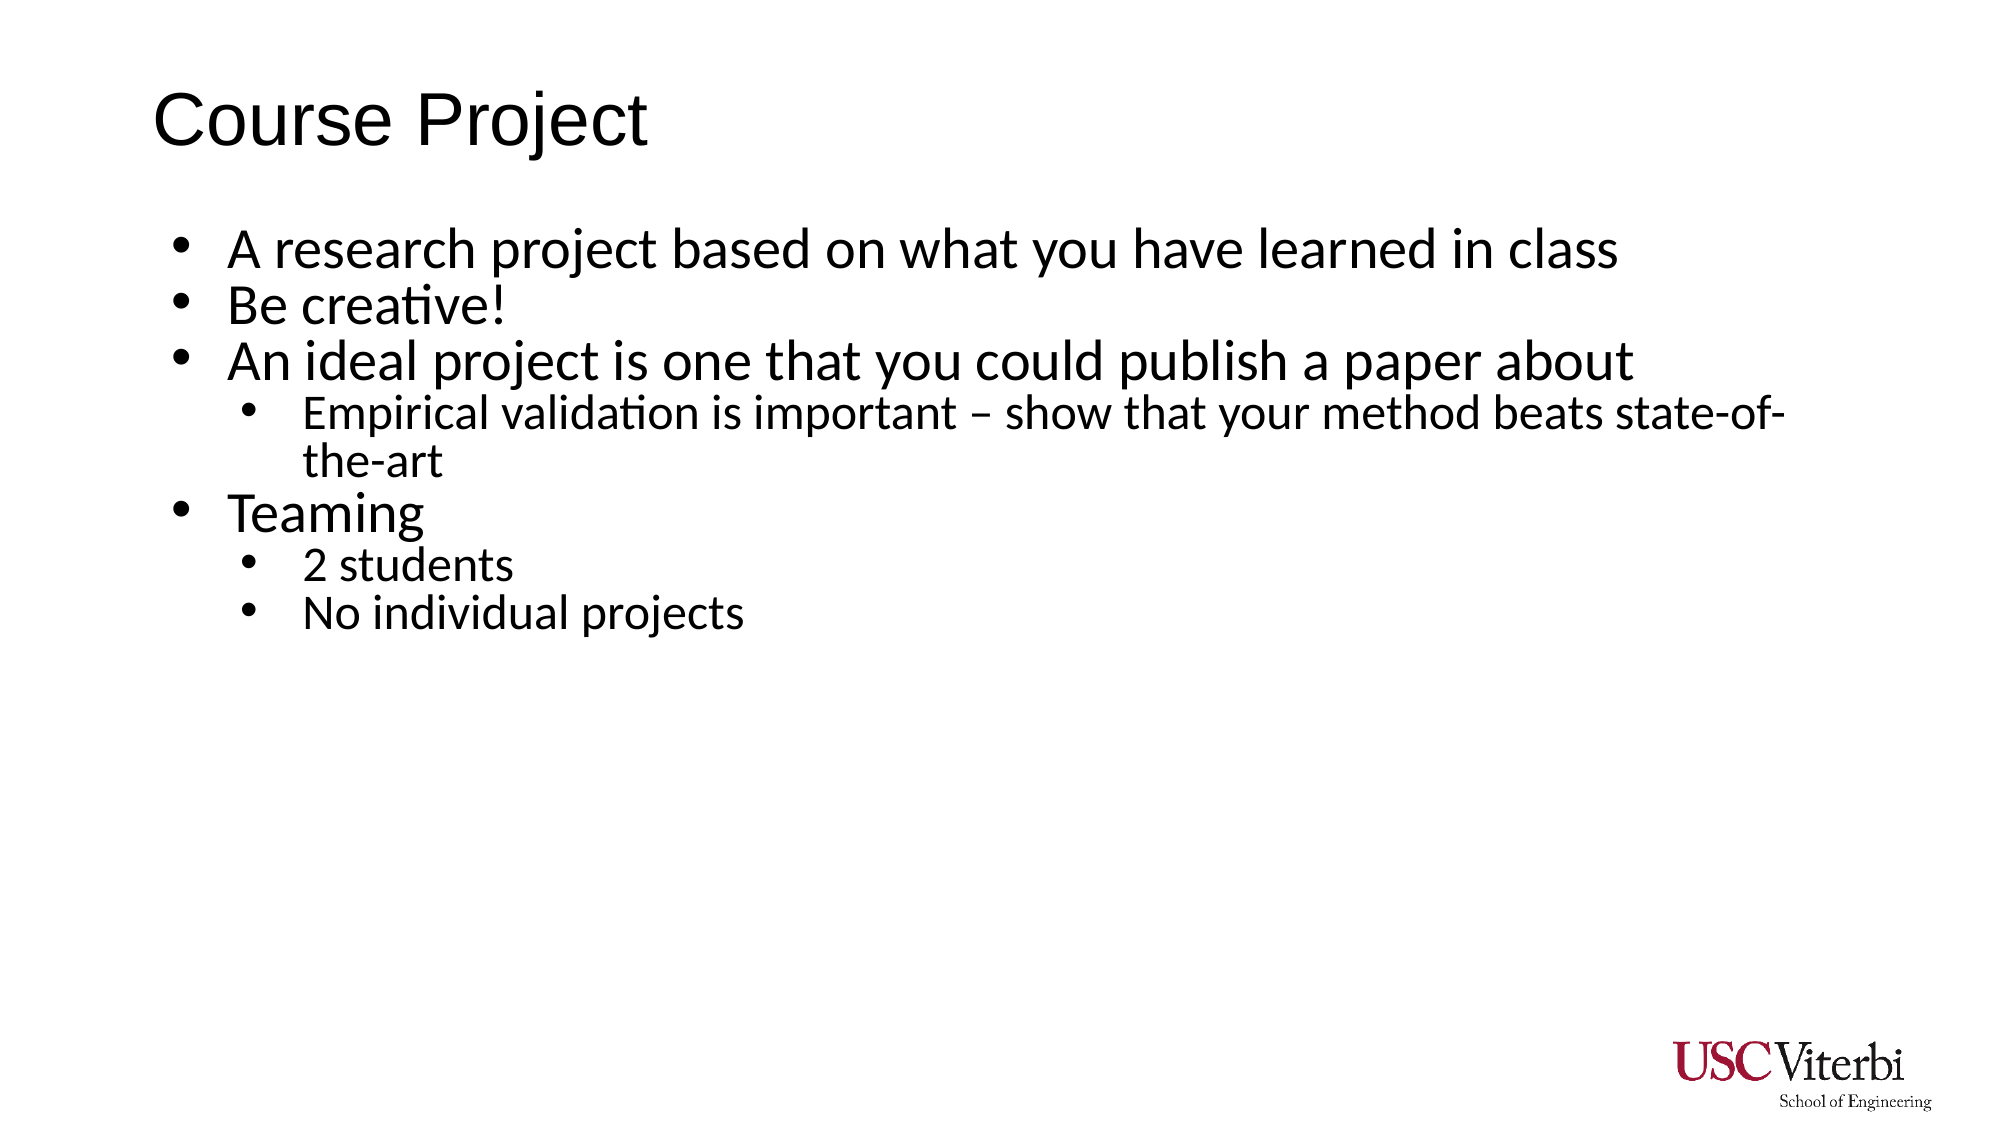

# Course Project
A research project based on what you have learned in class
Be creative!
An ideal project is one that you could publish a paper about
Empirical validation is important – show that your method beats state-of-the-art
Teaming
2 students
No individual projects